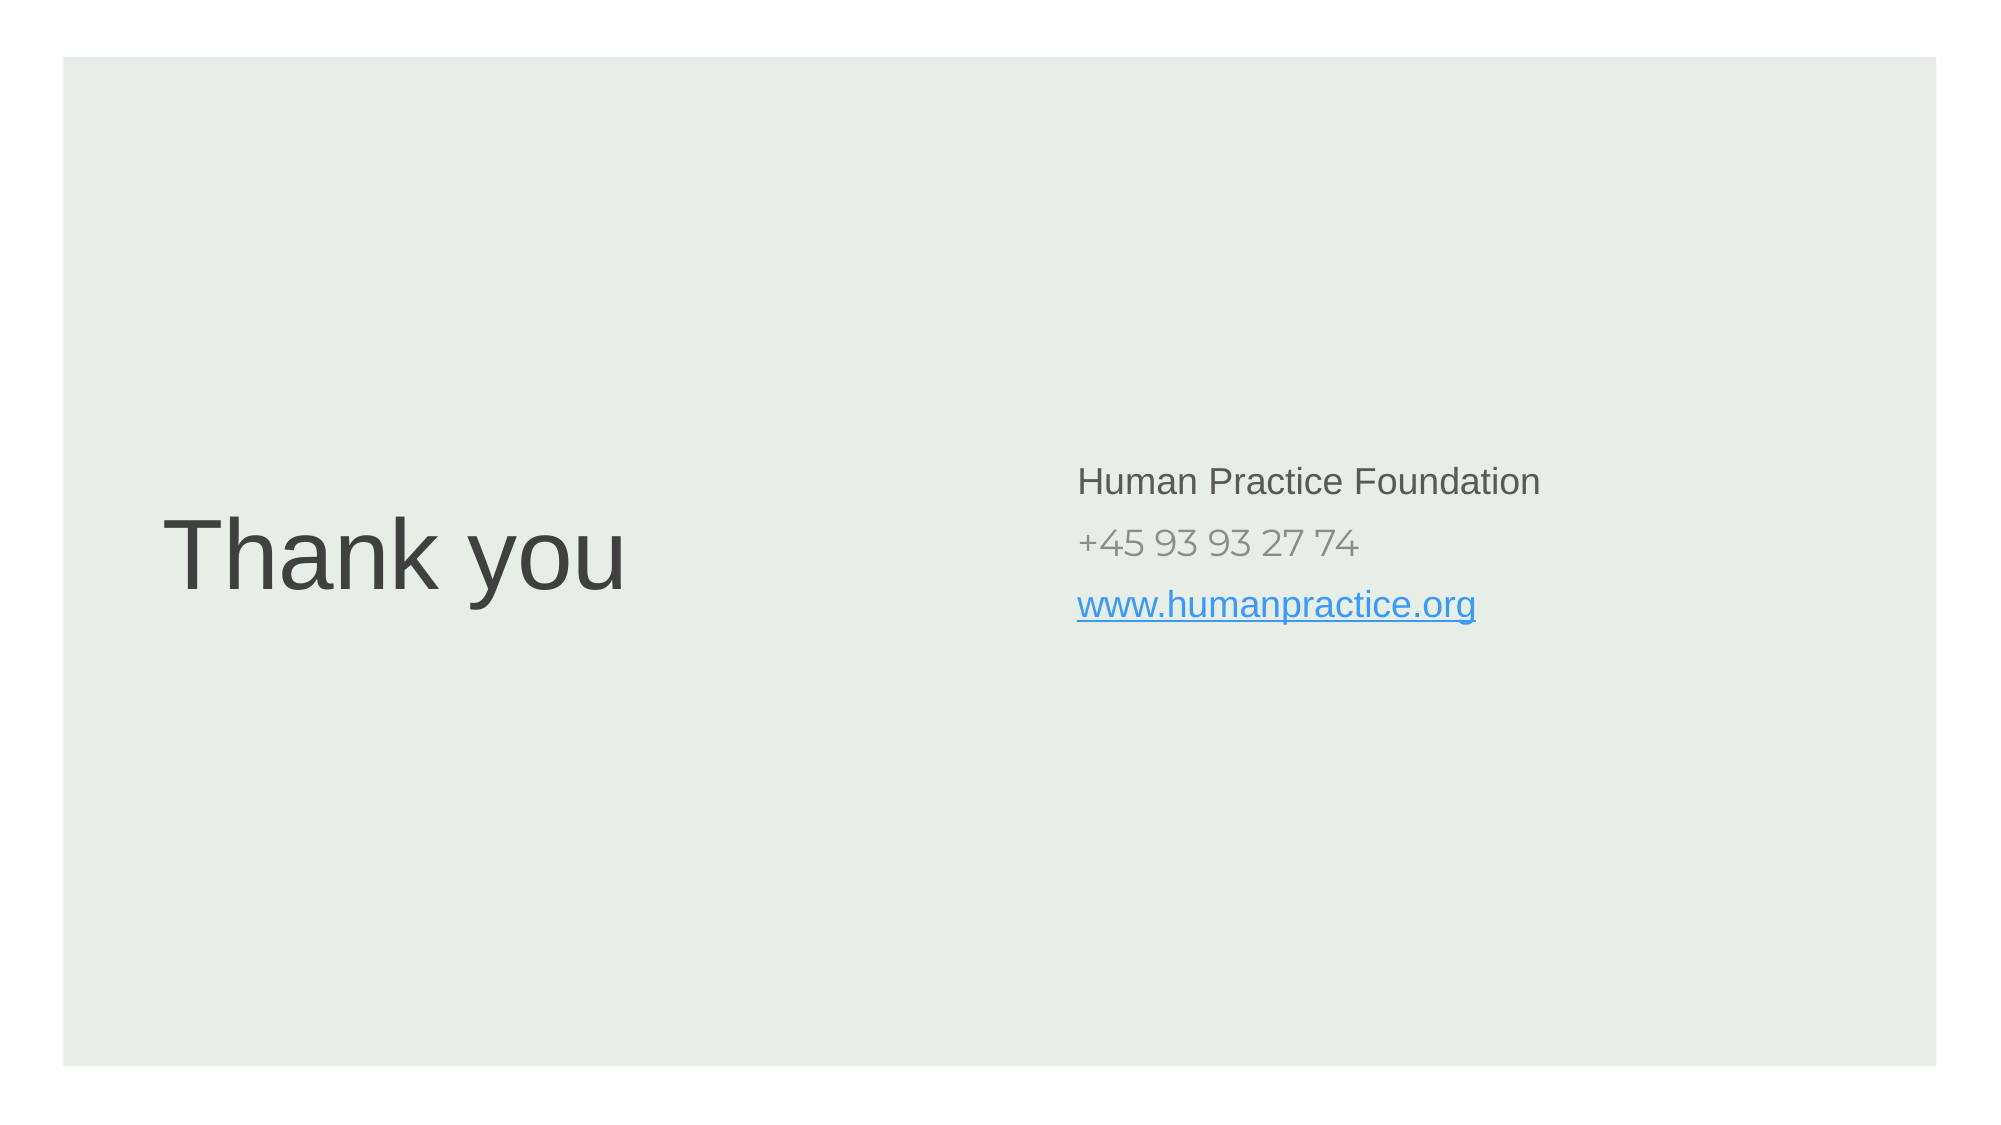

# Thank you
Human Practice Foundation
+45 93 93 27 74
www.humanpractice.org